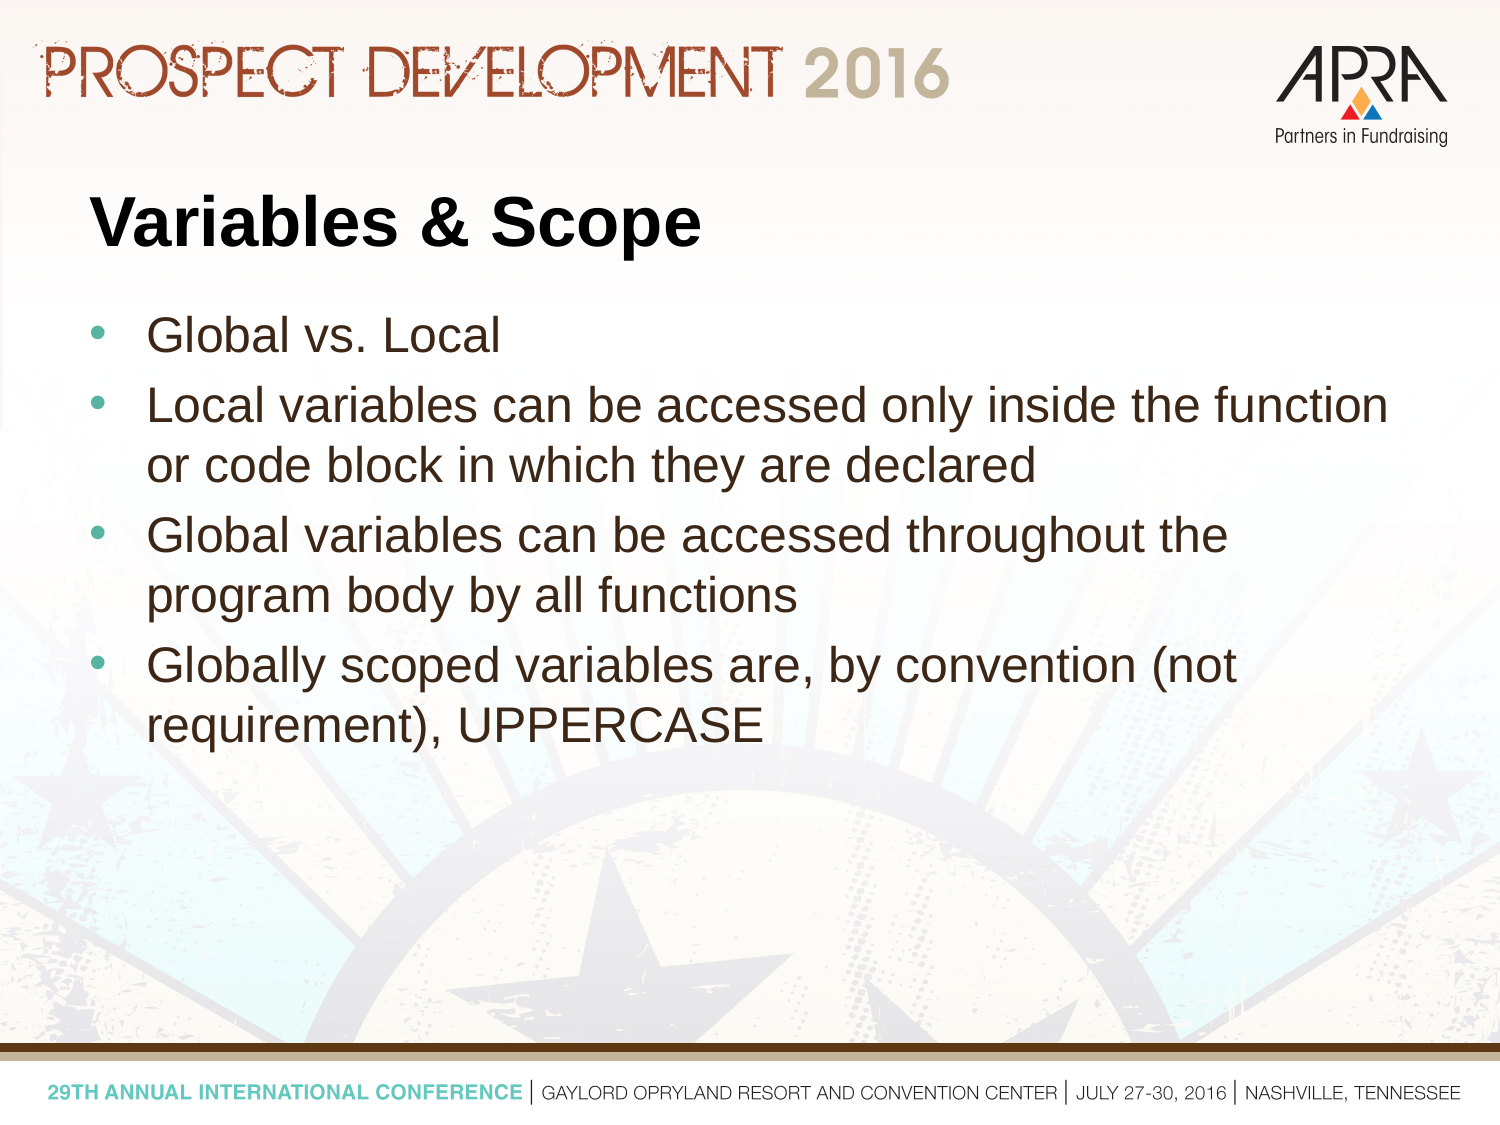

# Variables & Scope
Global vs. Local
Local variables can be accessed only inside the function or code block in which they are declared
Global variables can be accessed throughout the program body by all functions
Globally scoped variables are, by convention (not requirement), UPPERCASE